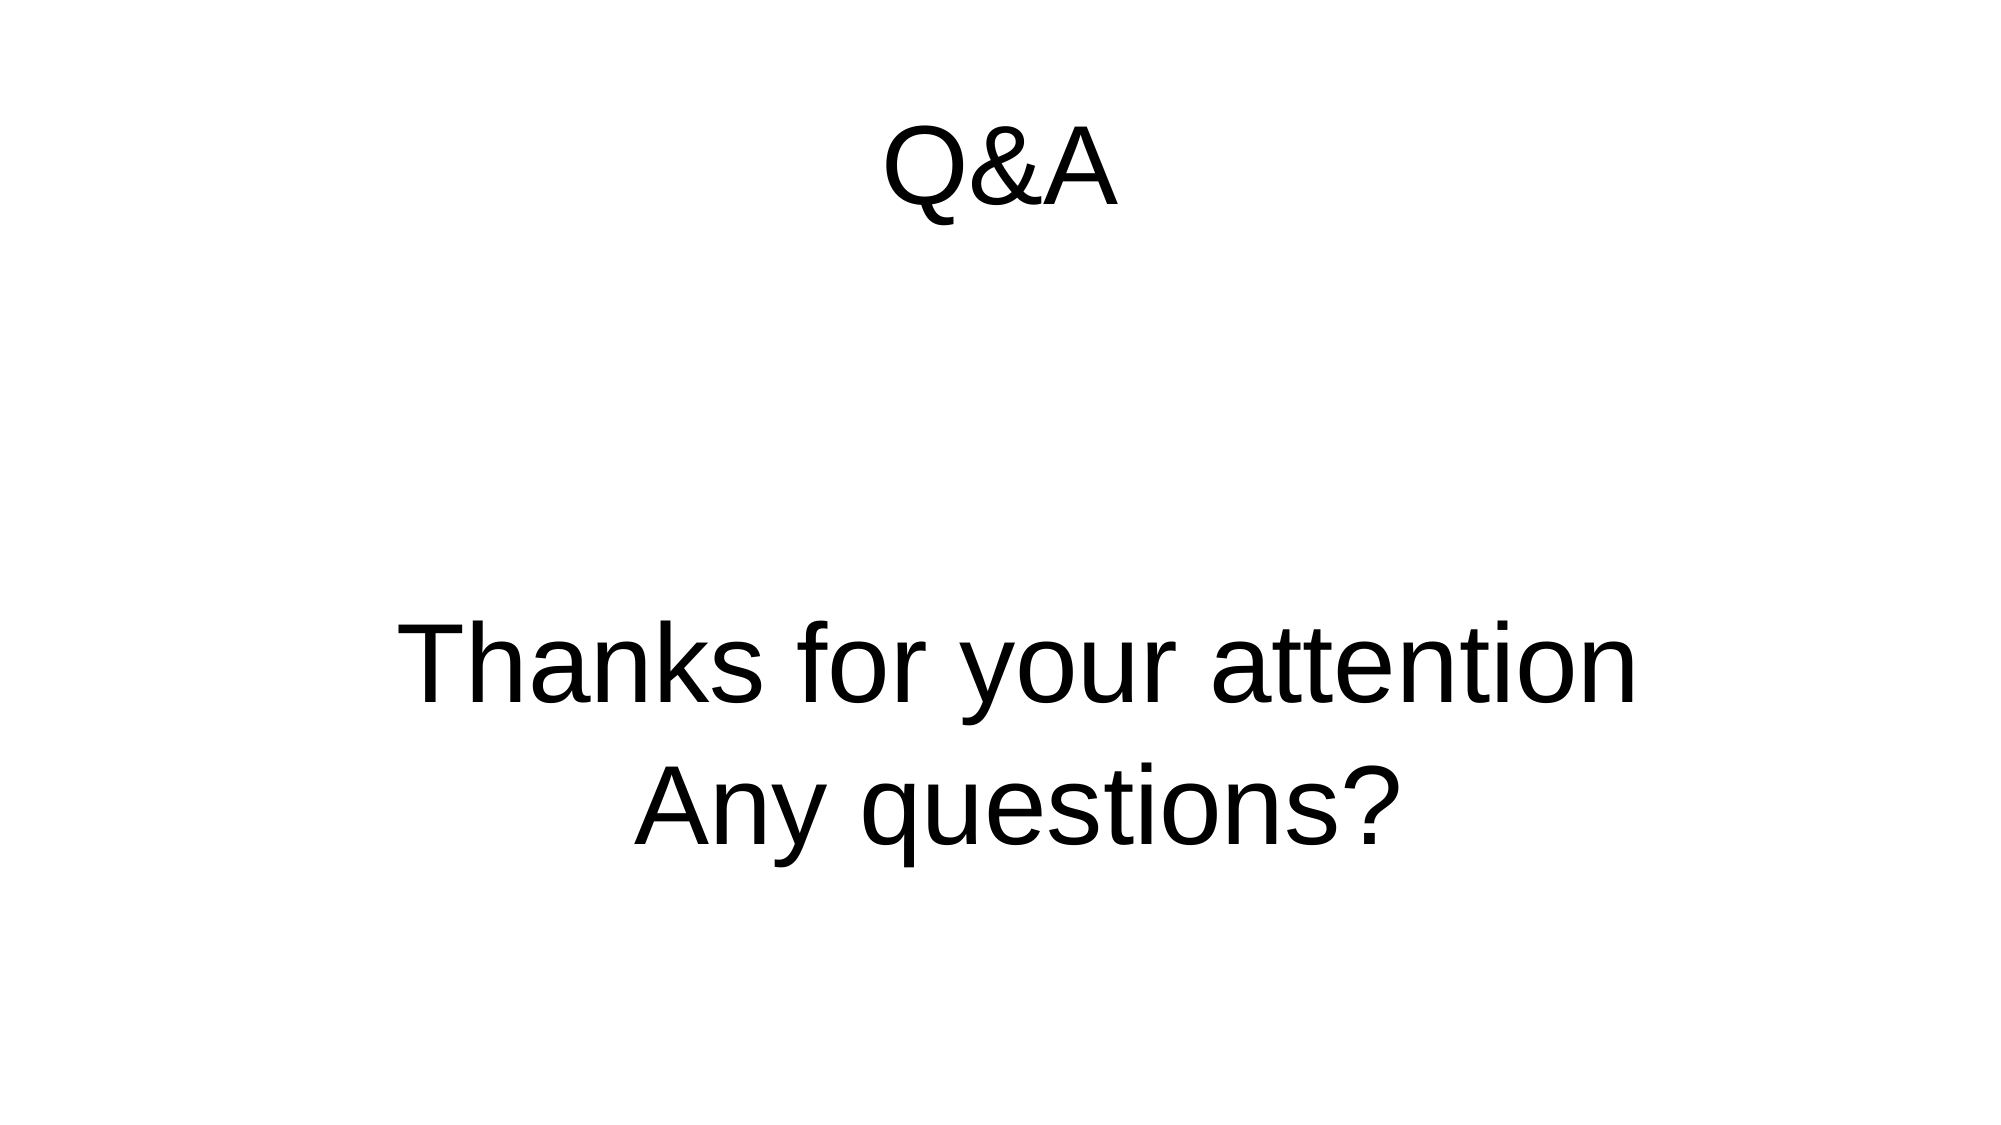

# Q&A

Thanks for your attention
Any questions?